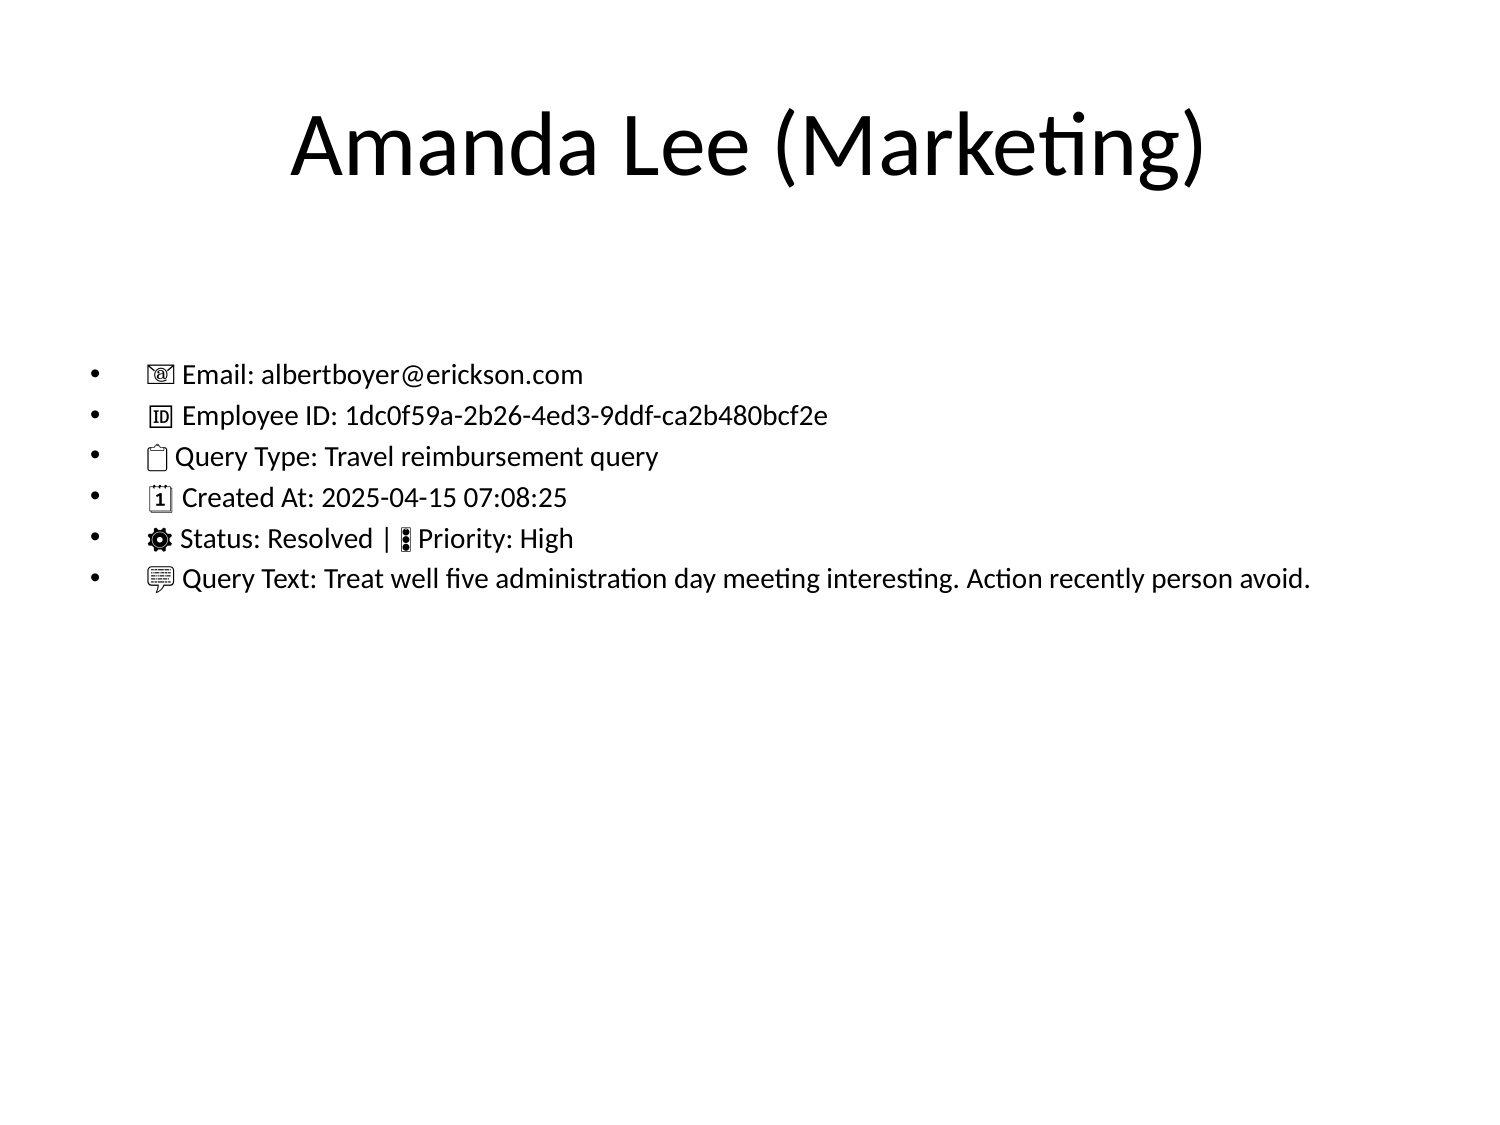

# Amanda Lee (Marketing)

📧 Email: albertboyer@erickson.com
🆔 Employee ID: 1dc0f59a-2b26-4ed3-9ddf-ca2b480bcf2e
📋 Query Type: Travel reimbursement query
🗓 Created At: 2025-04-15 07:08:25
⚙ Status: Resolved | 🚦 Priority: High
💬 Query Text: Treat well five administration day meeting interesting. Action recently person avoid.